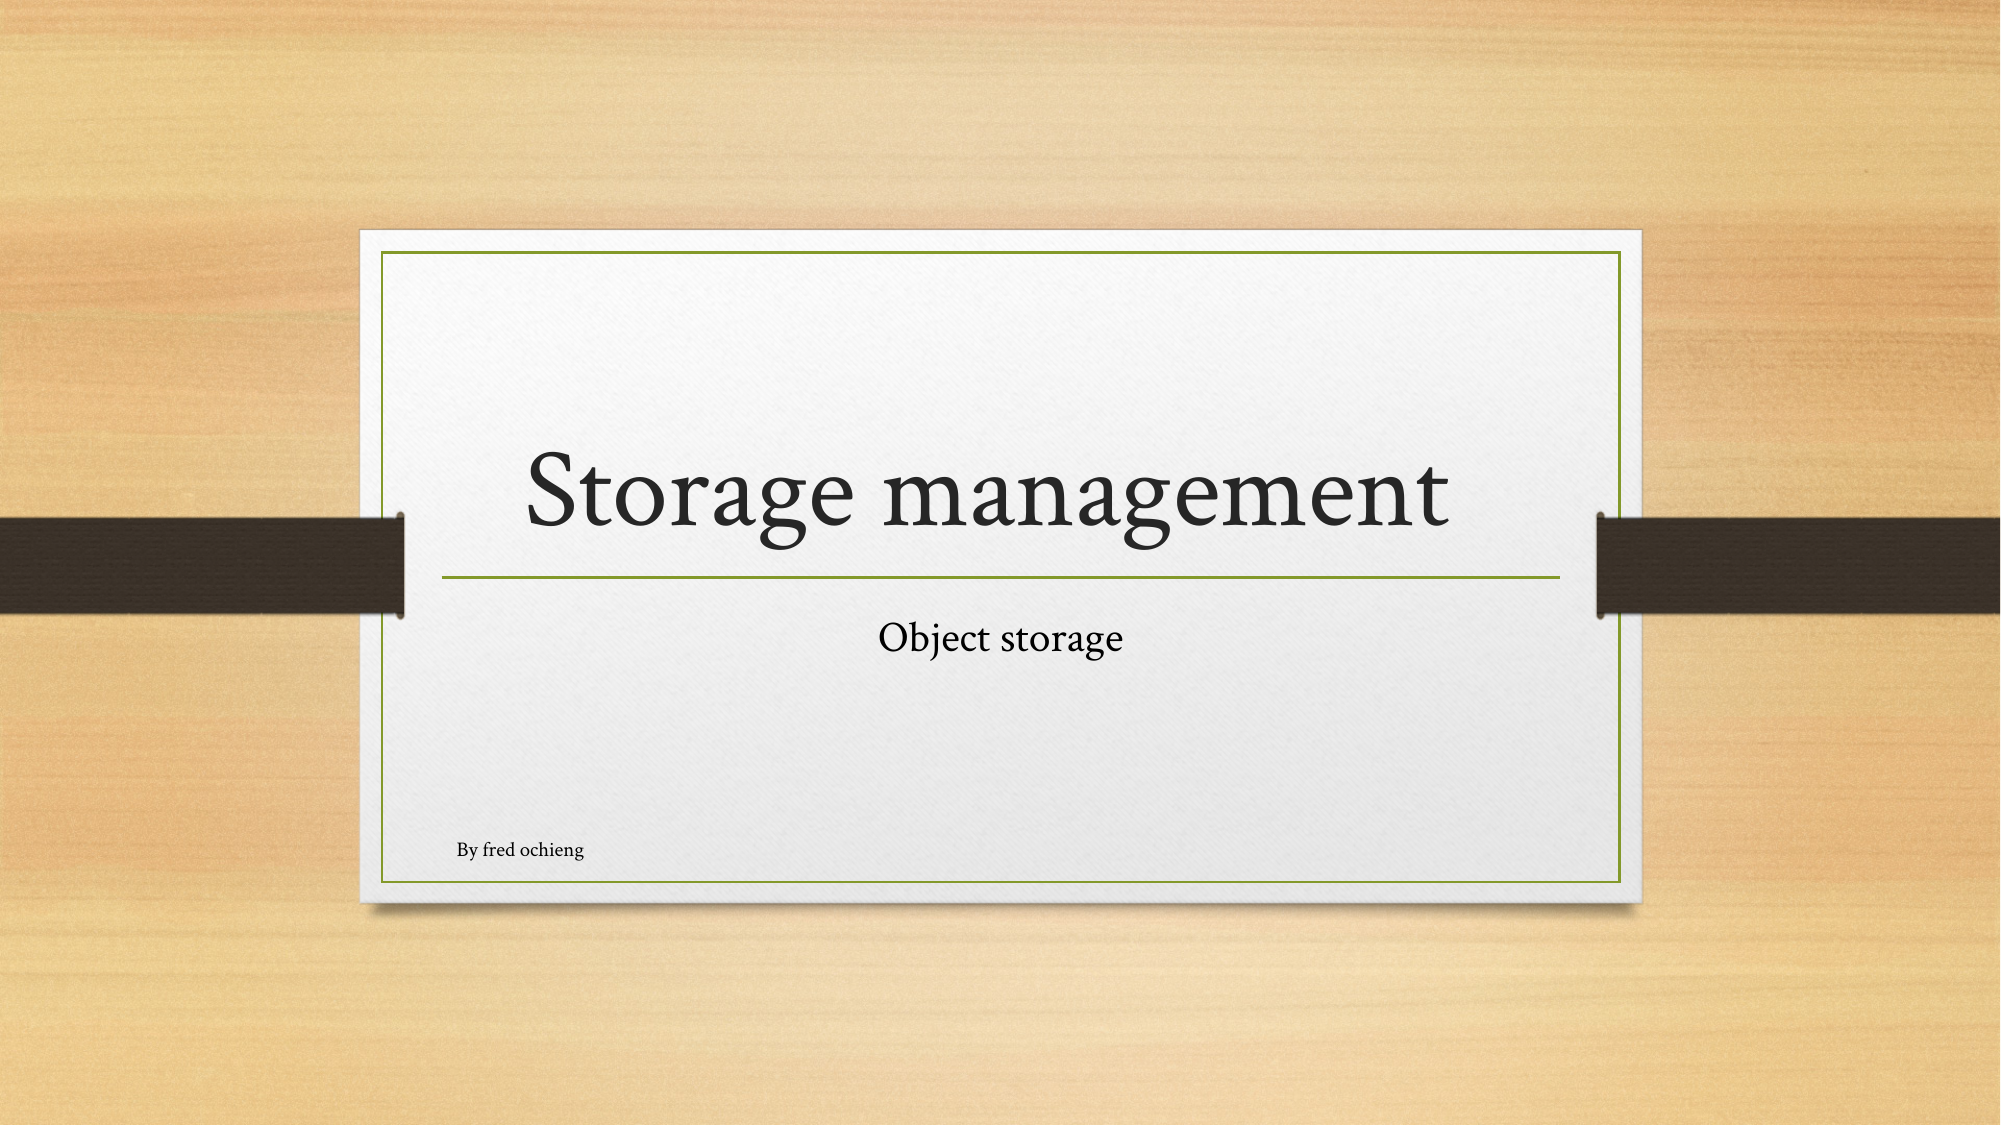

# Storage management
Object storage
By fred ochieng